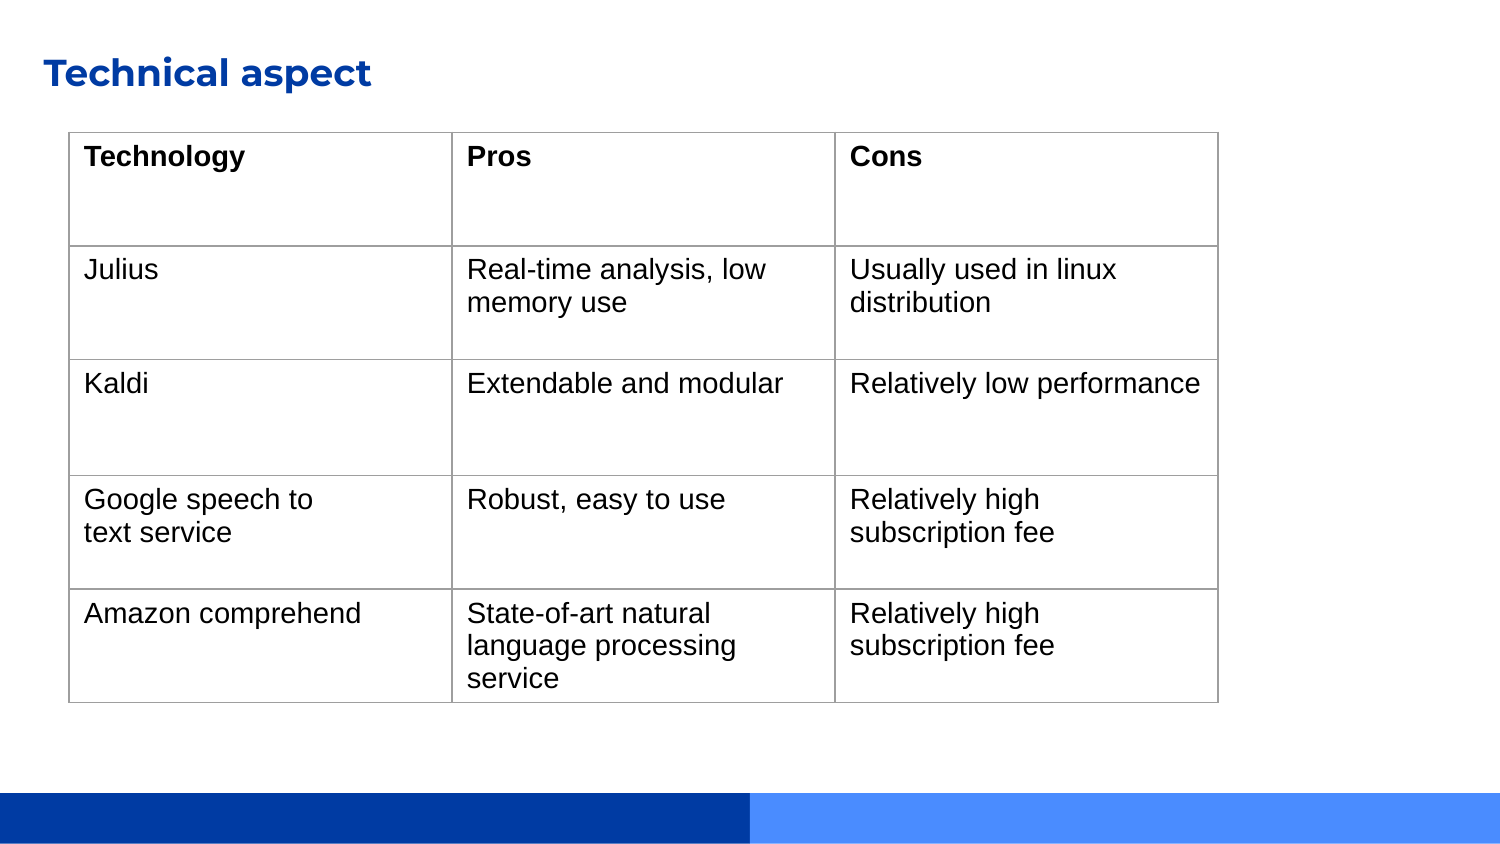

Technical aspect
| Technology | Pros | Cons |
| --- | --- | --- |
| Julius | Real-time analysis, low memory use | Usually used in linux distribution |
| Kaldi | Extendable and modular | Relatively low performance |
| Google speech to text service | Robust, easy to use | Relatively high subscription fee |
| Amazon comprehend | State-of-art natural language processing service | Relatively high subscription fee |